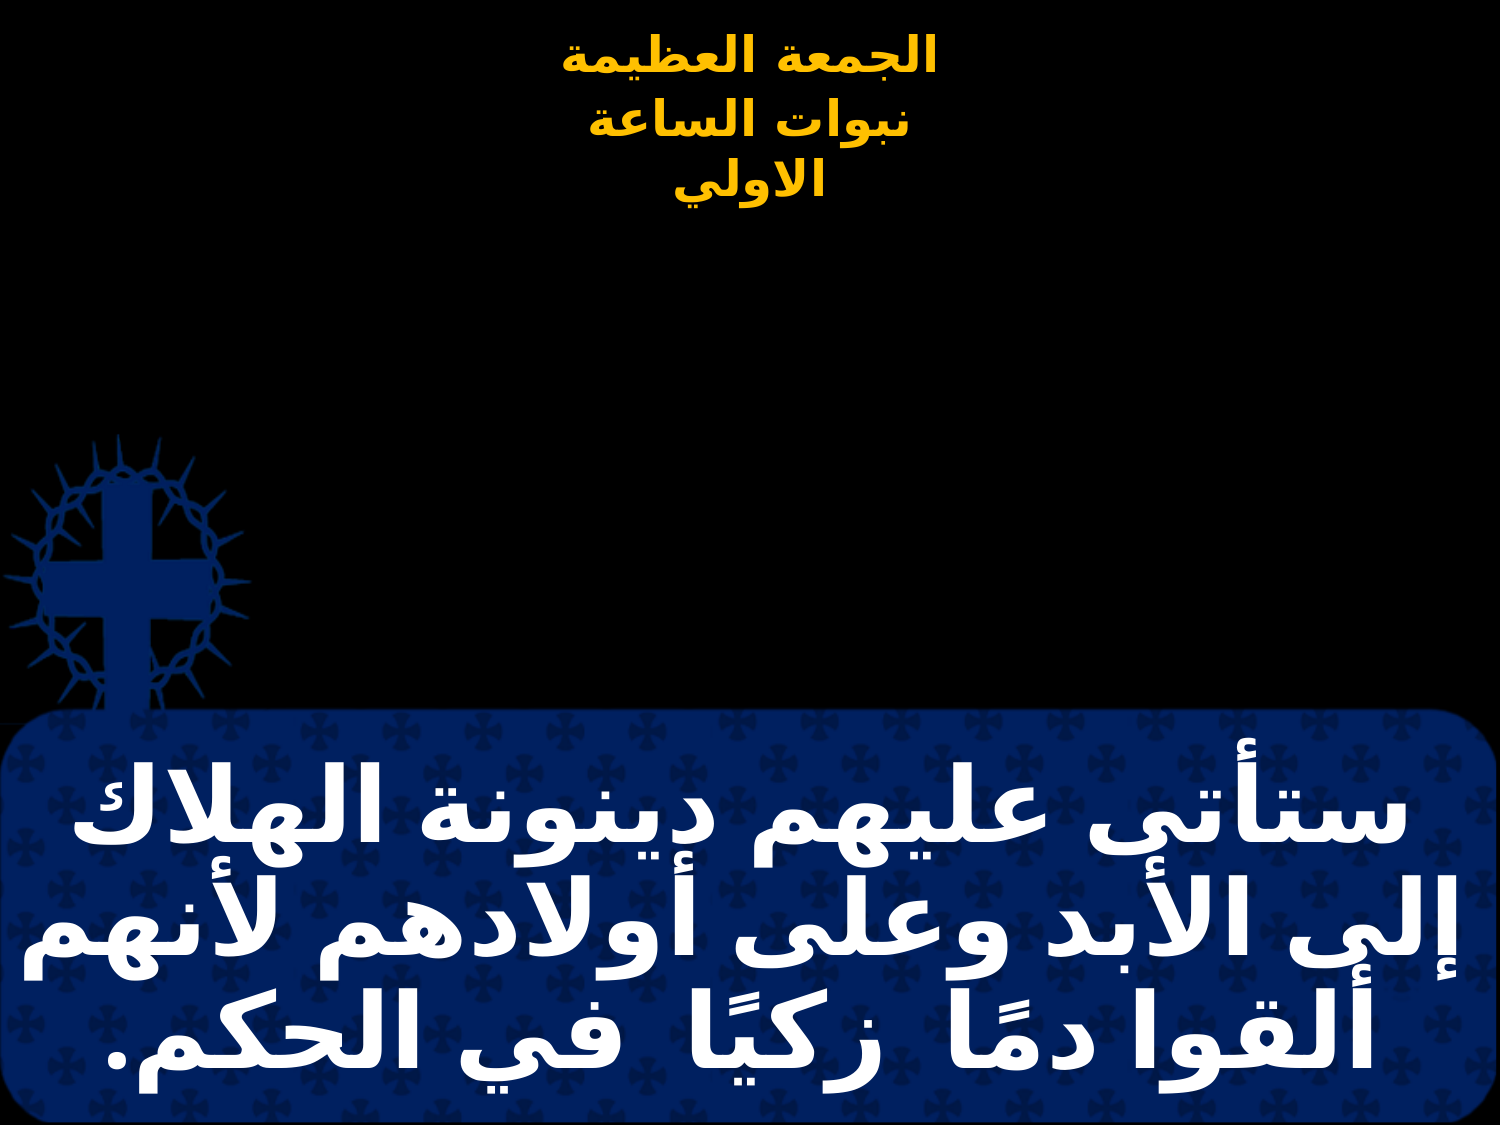

# ستأتى عليهم دينونة الهلاك إلى الأبد وعلى أولادهم لأنهم ألقوا دمًا  زكيًا  في الحكم.